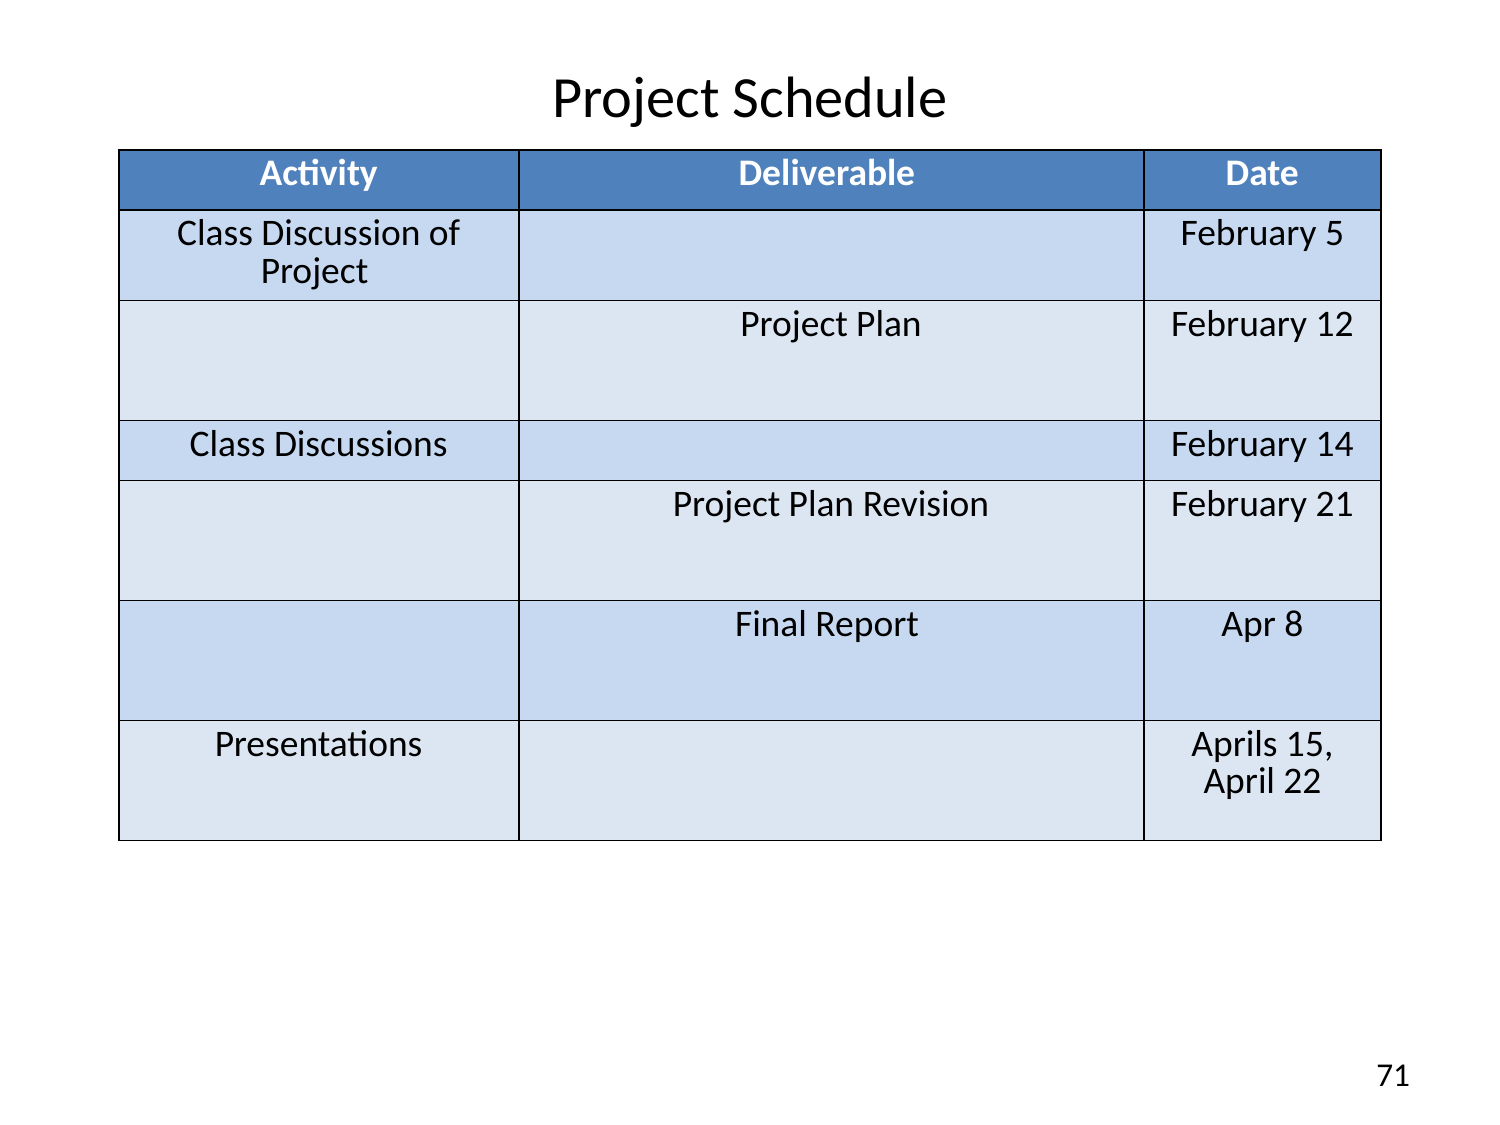

# Project Schedule
| Activity | Deliverable | Date |
| --- | --- | --- |
| Class Discussion of Project |  | February 5 |
|  | Project Plan | February 12 |
| Class Discussions |  | February 14 |
|  | Project Plan Revision | February 21 |
|  | Final Report | Apr 8 |
| Presentations |  | Aprils 15, April 22 |
71